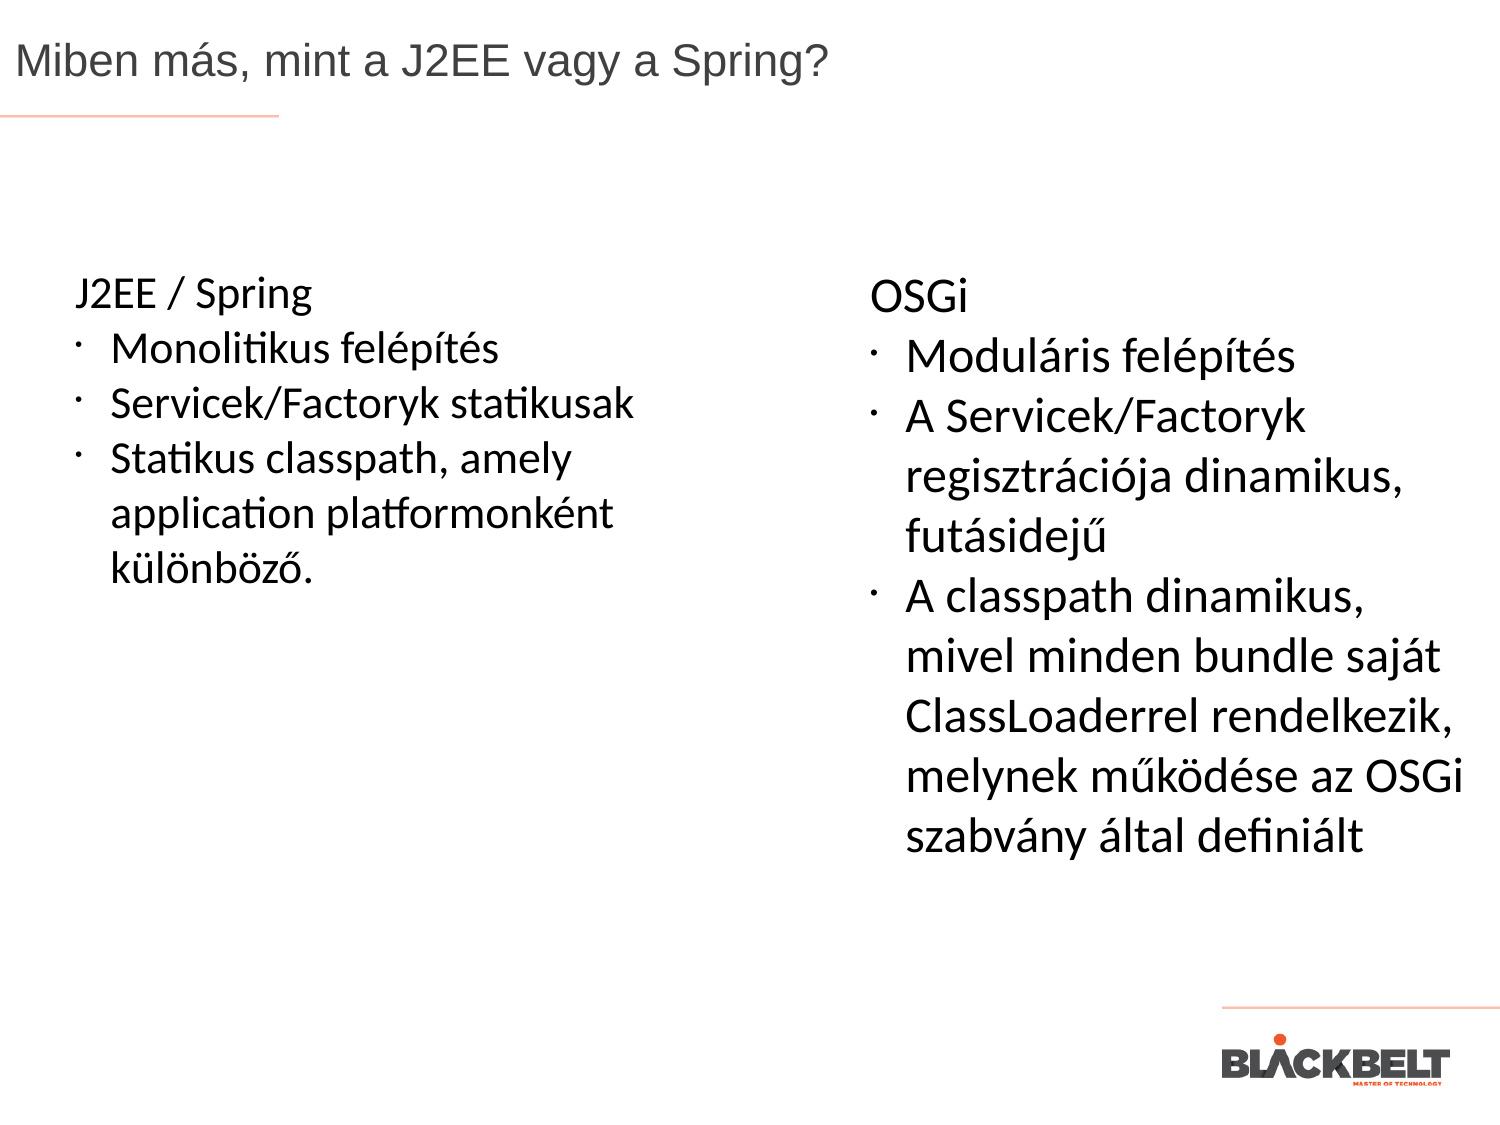

Miben más, mint a J2EE vagy a Spring?
J2EE / Spring
Monolitikus felépítés
Servicek/Factoryk statikusak
Statikus classpath, amely application platformonként különböző.
OSGi
Moduláris felépítés
A Servicek/Factoryk regisztrációja dinamikus, futásidejű
A classpath dinamikus, mivel minden bundle saját ClassLoaderrel rendelkezik, melynek működése az OSGi szabvány által definiált